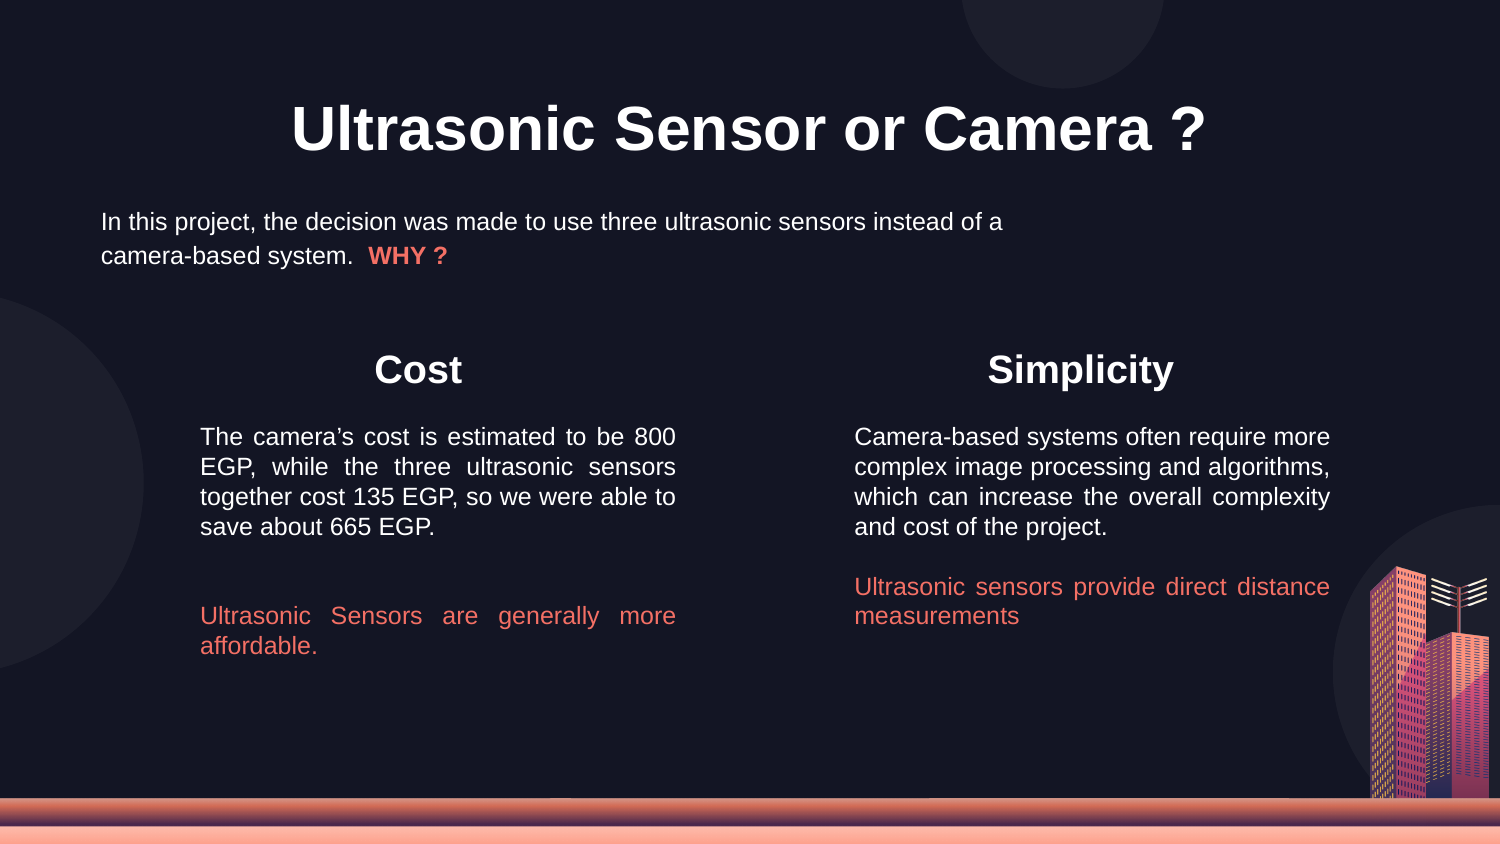

# Ultrasonic Sensor or Camera ?
In this project, the decision was made to use three ultrasonic sensors instead of a camera-based system.  WHY ?
Cost
Simplicity
The camera’s cost is estimated to be 800 EGP, while the three ultrasonic sensors together cost 135 EGP, so we were able to save about 665 EGP.

Ultrasonic Sensors are generally more affordable.
Camera-based systems often require more complex image processing and algorithms, which can increase the overall complexity and cost of the project.

Ultrasonic sensors provide direct distance measurements